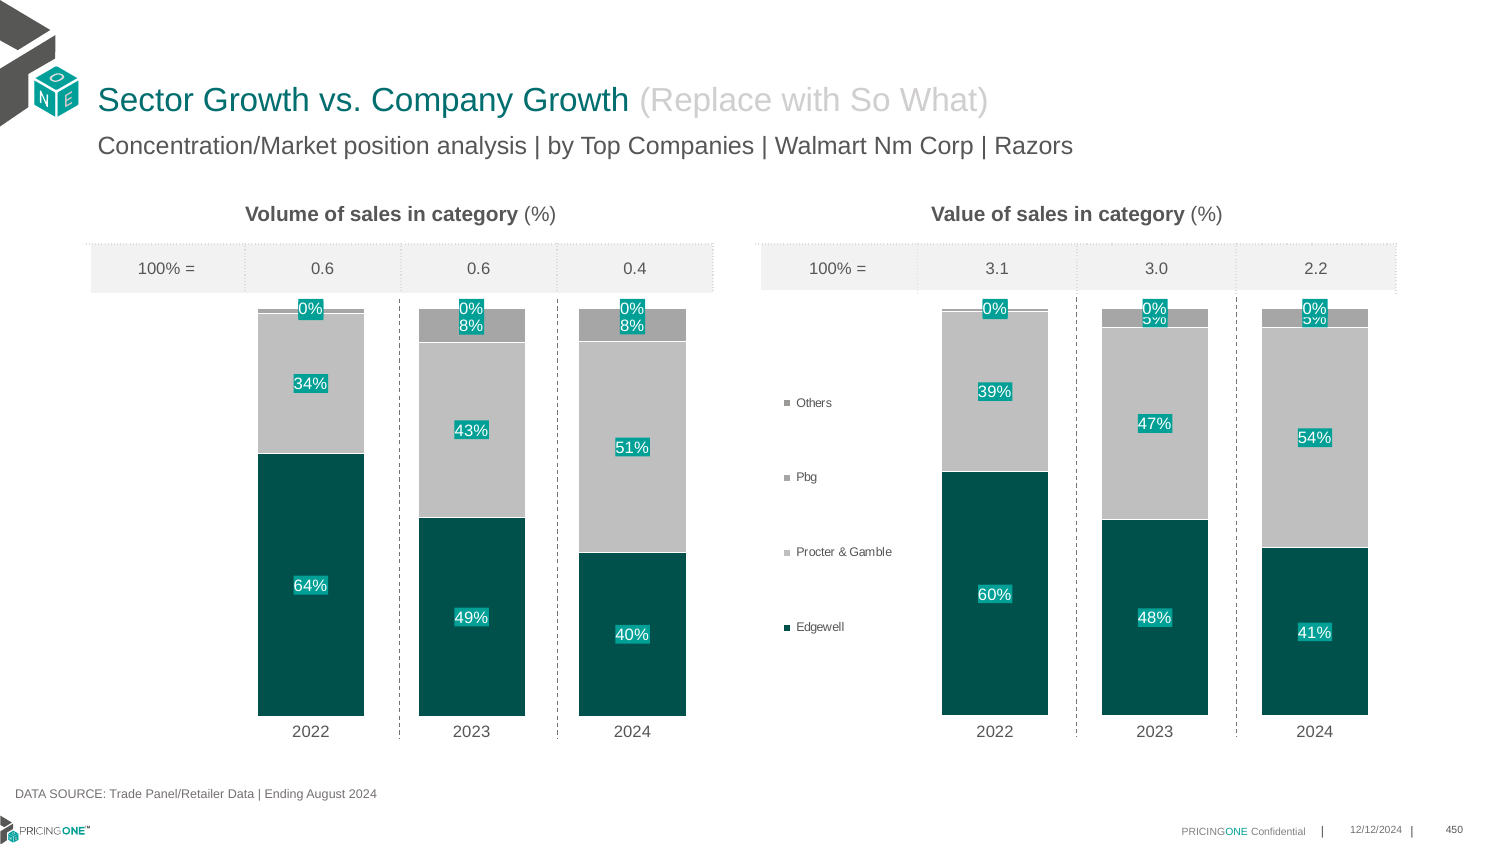

# Sector Growth vs. Company Growth (Replace with So What)
Concentration/Market position analysis | by Top Companies | Walmart Nm Corp | Razors
| Volume of sales in category (%) |  |  |  |
| --- | --- | --- | --- |
| 100% = | 0.6 | 0.6 | 0.4 |
| Value of sales in category (%) |  |  |  |
| --- | --- | --- | --- |
| 100% = | 3.1 | 3.0 | 2.2 |

### Chart

| Category | Edgewell | Procter & Gamble | Pbg | Others |
|---|---|---|---|---|
| 2022 | 0.643707448643173 | 0.34334730607767766 | 0.01294524527914933 | 0.0 |
| 2023 | 0.48760690213958535 | 0.4289984688252496 | 0.08337027312715245 | 2.435590801260662e-05 |
| 2024 | 0.40282036964143497 | 0.5146671121648465 | 0.08237978414697779 | 0.0001327340467406926 |

### Chart

| Category | Edgewell | Procter & Gamble | Pbg | Others |
|---|---|---|---|---|
| 2022 | 0.5984754858779283 | 0.39381515347533963 | 0.0077093606467320466 | 0.0 |
| 2023 | 0.481947670766141 | 0.4697371662745872 | 0.048299088304638985 | 1.6074654632764672e-05 |
| 2024 | 0.4123559225464891 | 0.5395869678974846 | 0.047996694850901155 | 6.041470512511885e-05 |
DATA SOURCE: Trade Panel/Retailer Data | Ending August 2024

12/12/2024
450